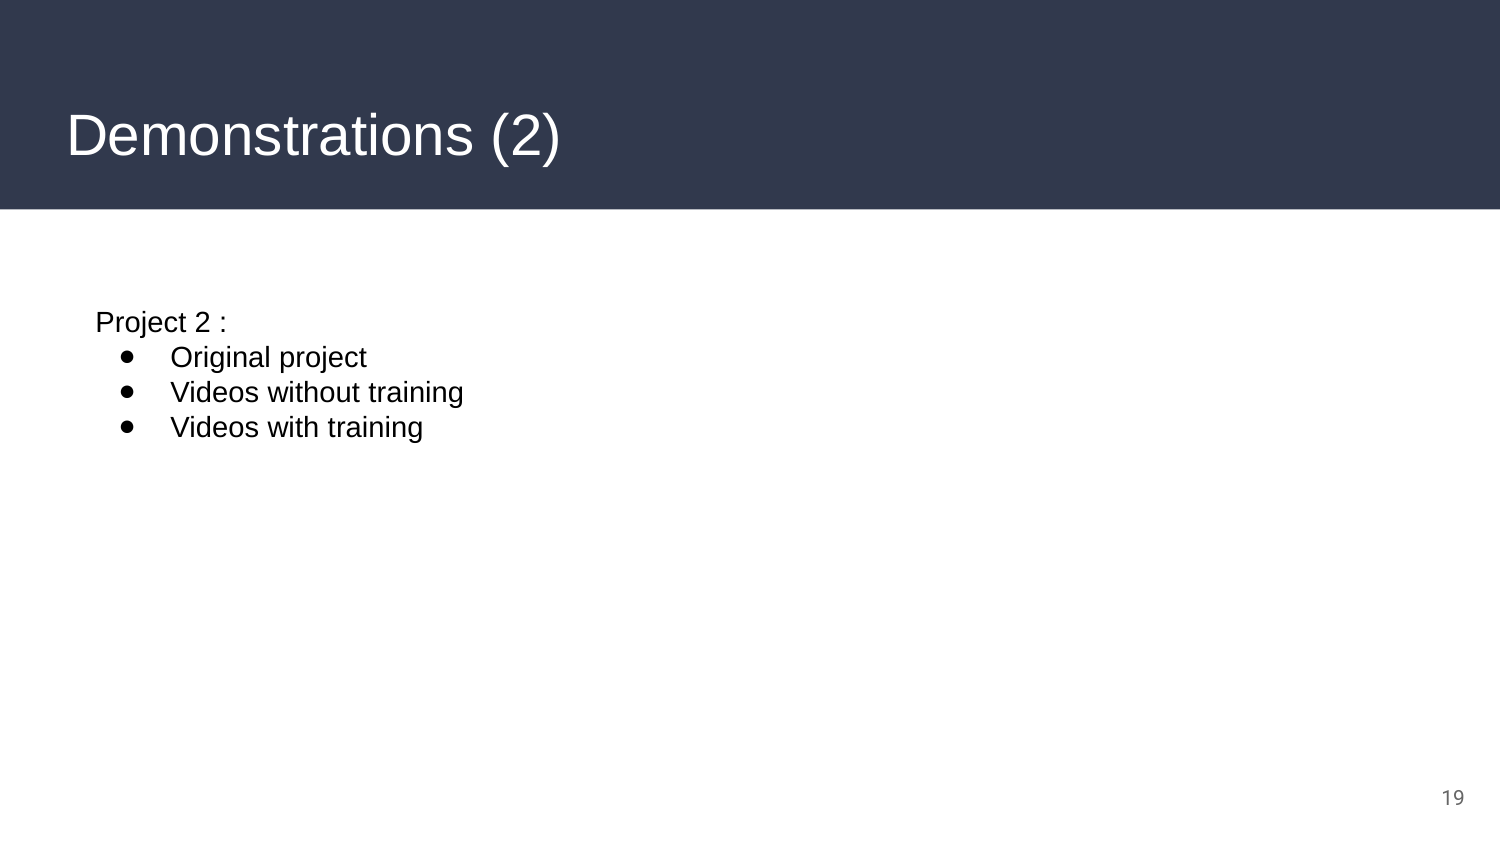

# Demonstrations (2)

Project 2 :
Original project
Videos without training
Videos with training
19